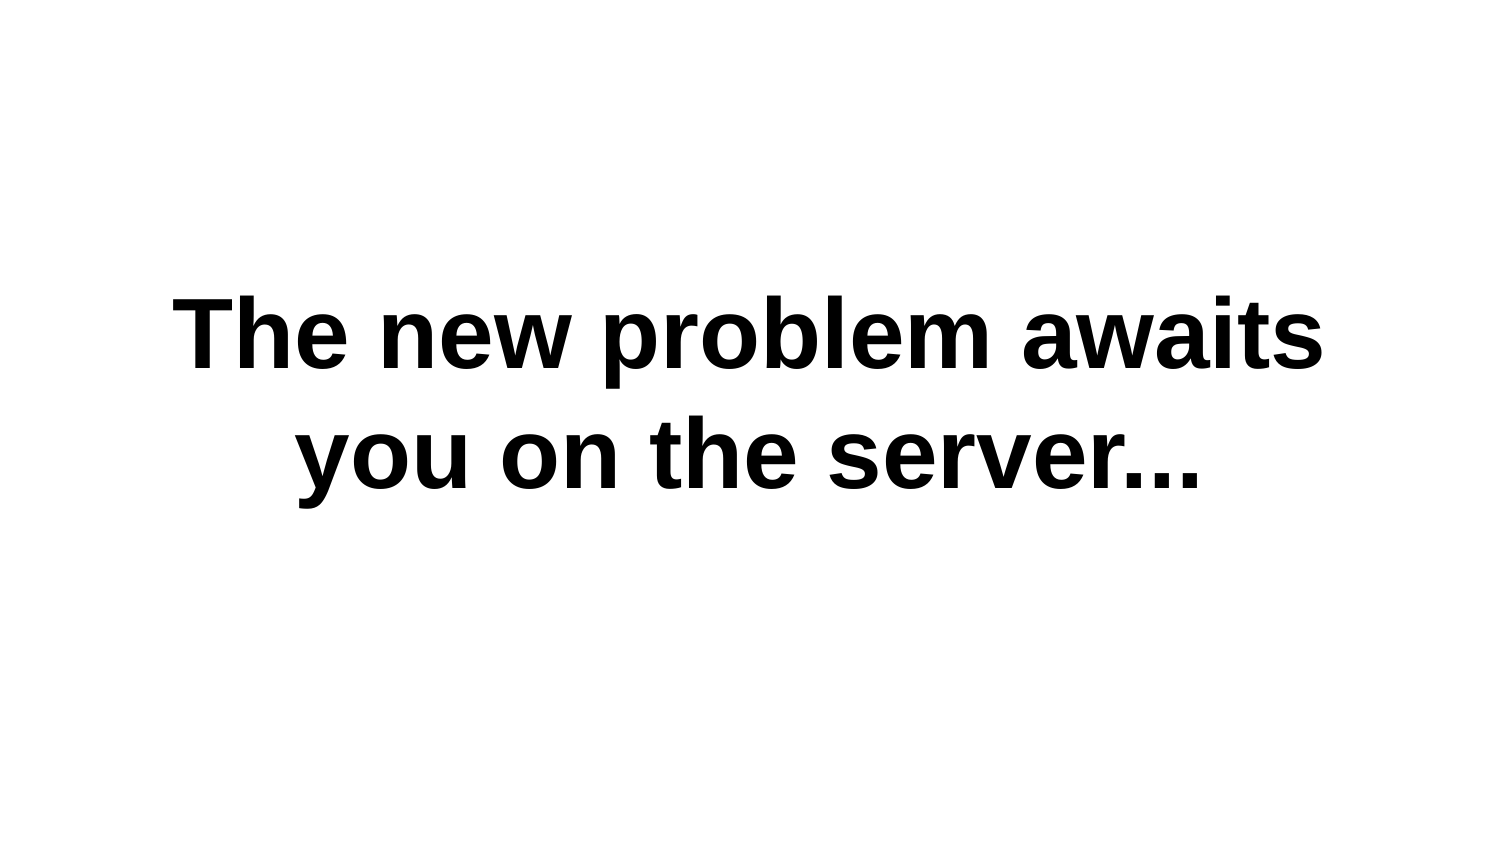

# The new problem awaits you on the server...